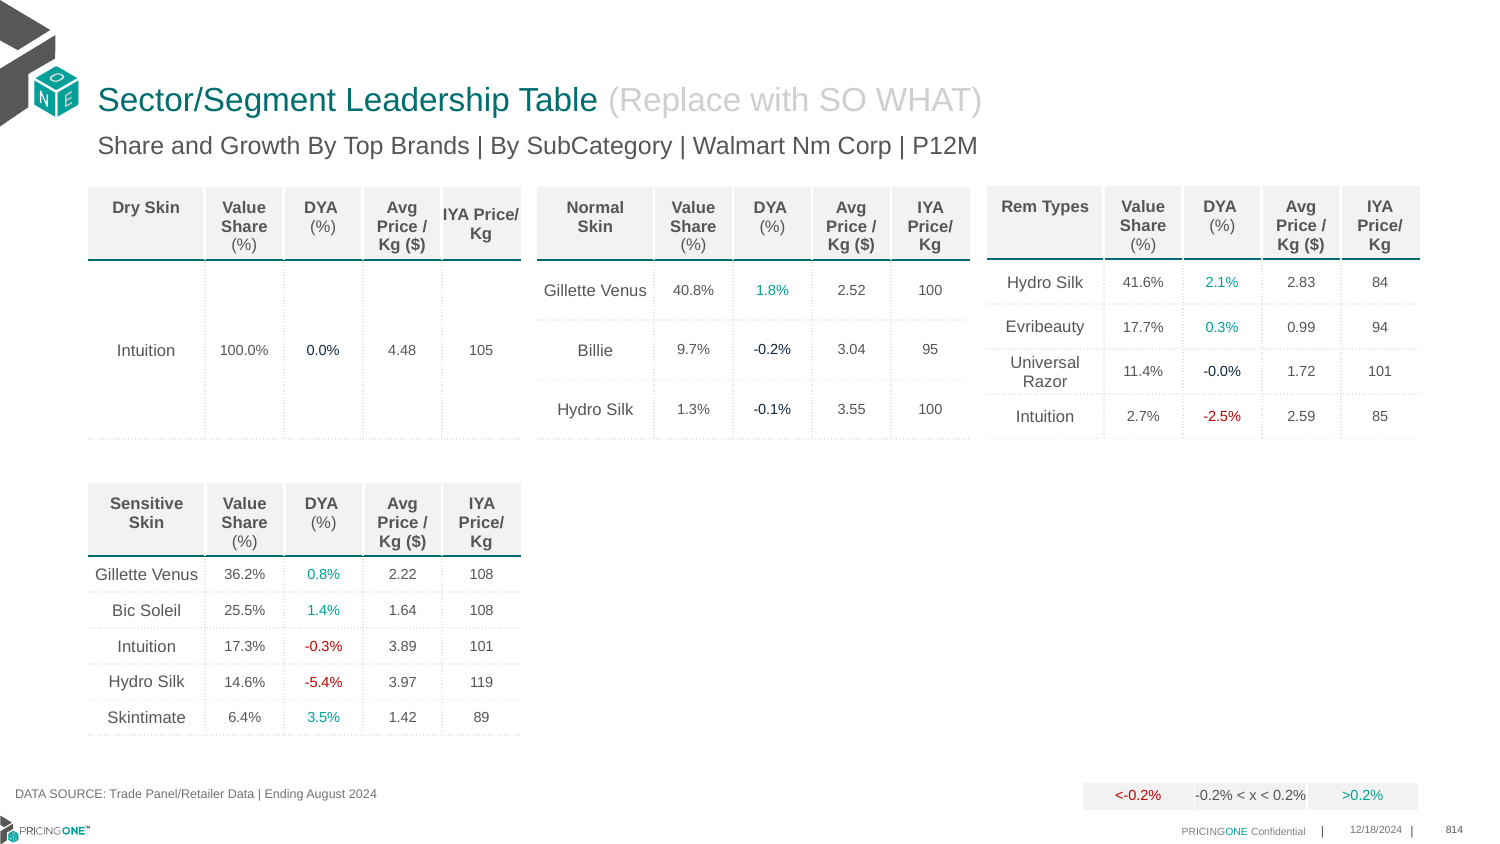

# Sector/Segment Leadership Table (Replace with SO WHAT)
Share and Growth By Top Brands | By SubCategory | Walmart Nm Corp | P12M
| Rem Types | Value Share (%) | DYA (%) | Avg Price /Kg ($) | IYA Price/Kg |
| --- | --- | --- | --- | --- |
| Hydro Silk | 41.6% | 2.1% | 2.83 | 84 |
| Evribeauty | 17.7% | 0.3% | 0.99 | 94 |
| Universal Razor | 11.4% | -0.0% | 1.72 | 101 |
| Intuition | 2.7% | -2.5% | 2.59 | 85 |
| Dry Skin | Value Share (%) | DYA (%) | Avg Price /Kg ($) | IYA Price/ Kg |
| --- | --- | --- | --- | --- |
| Intuition | 100.0% | 0.0% | 4.48 | 105 |
| Normal Skin | Value Share (%) | DYA (%) | Avg Price /Kg ($) | IYA Price/Kg |
| --- | --- | --- | --- | --- |
| Gillette Venus | 40.8% | 1.8% | 2.52 | 100 |
| Billie | 9.7% | -0.2% | 3.04 | 95 |
| Hydro Silk | 1.3% | -0.1% | 3.55 | 100 |
| Sensitive Skin | Value Share (%) | DYA (%) | Avg Price /Kg ($) | IYA Price/Kg |
| --- | --- | --- | --- | --- |
| Gillette Venus | 36.2% | 0.8% | 2.22 | 108 |
| Bic Soleil | 25.5% | 1.4% | 1.64 | 108 |
| Intuition | 17.3% | -0.3% | 3.89 | 101 |
| Hydro Silk | 14.6% | -5.4% | 3.97 | 119 |
| Skintimate | 6.4% | 3.5% | 1.42 | 89 |
DATA SOURCE: Trade Panel/Retailer Data | Ending August 2024
| <-0.2% | -0.2% < x < 0.2% | >0.2% |
| --- | --- | --- |

12/18/2024
814